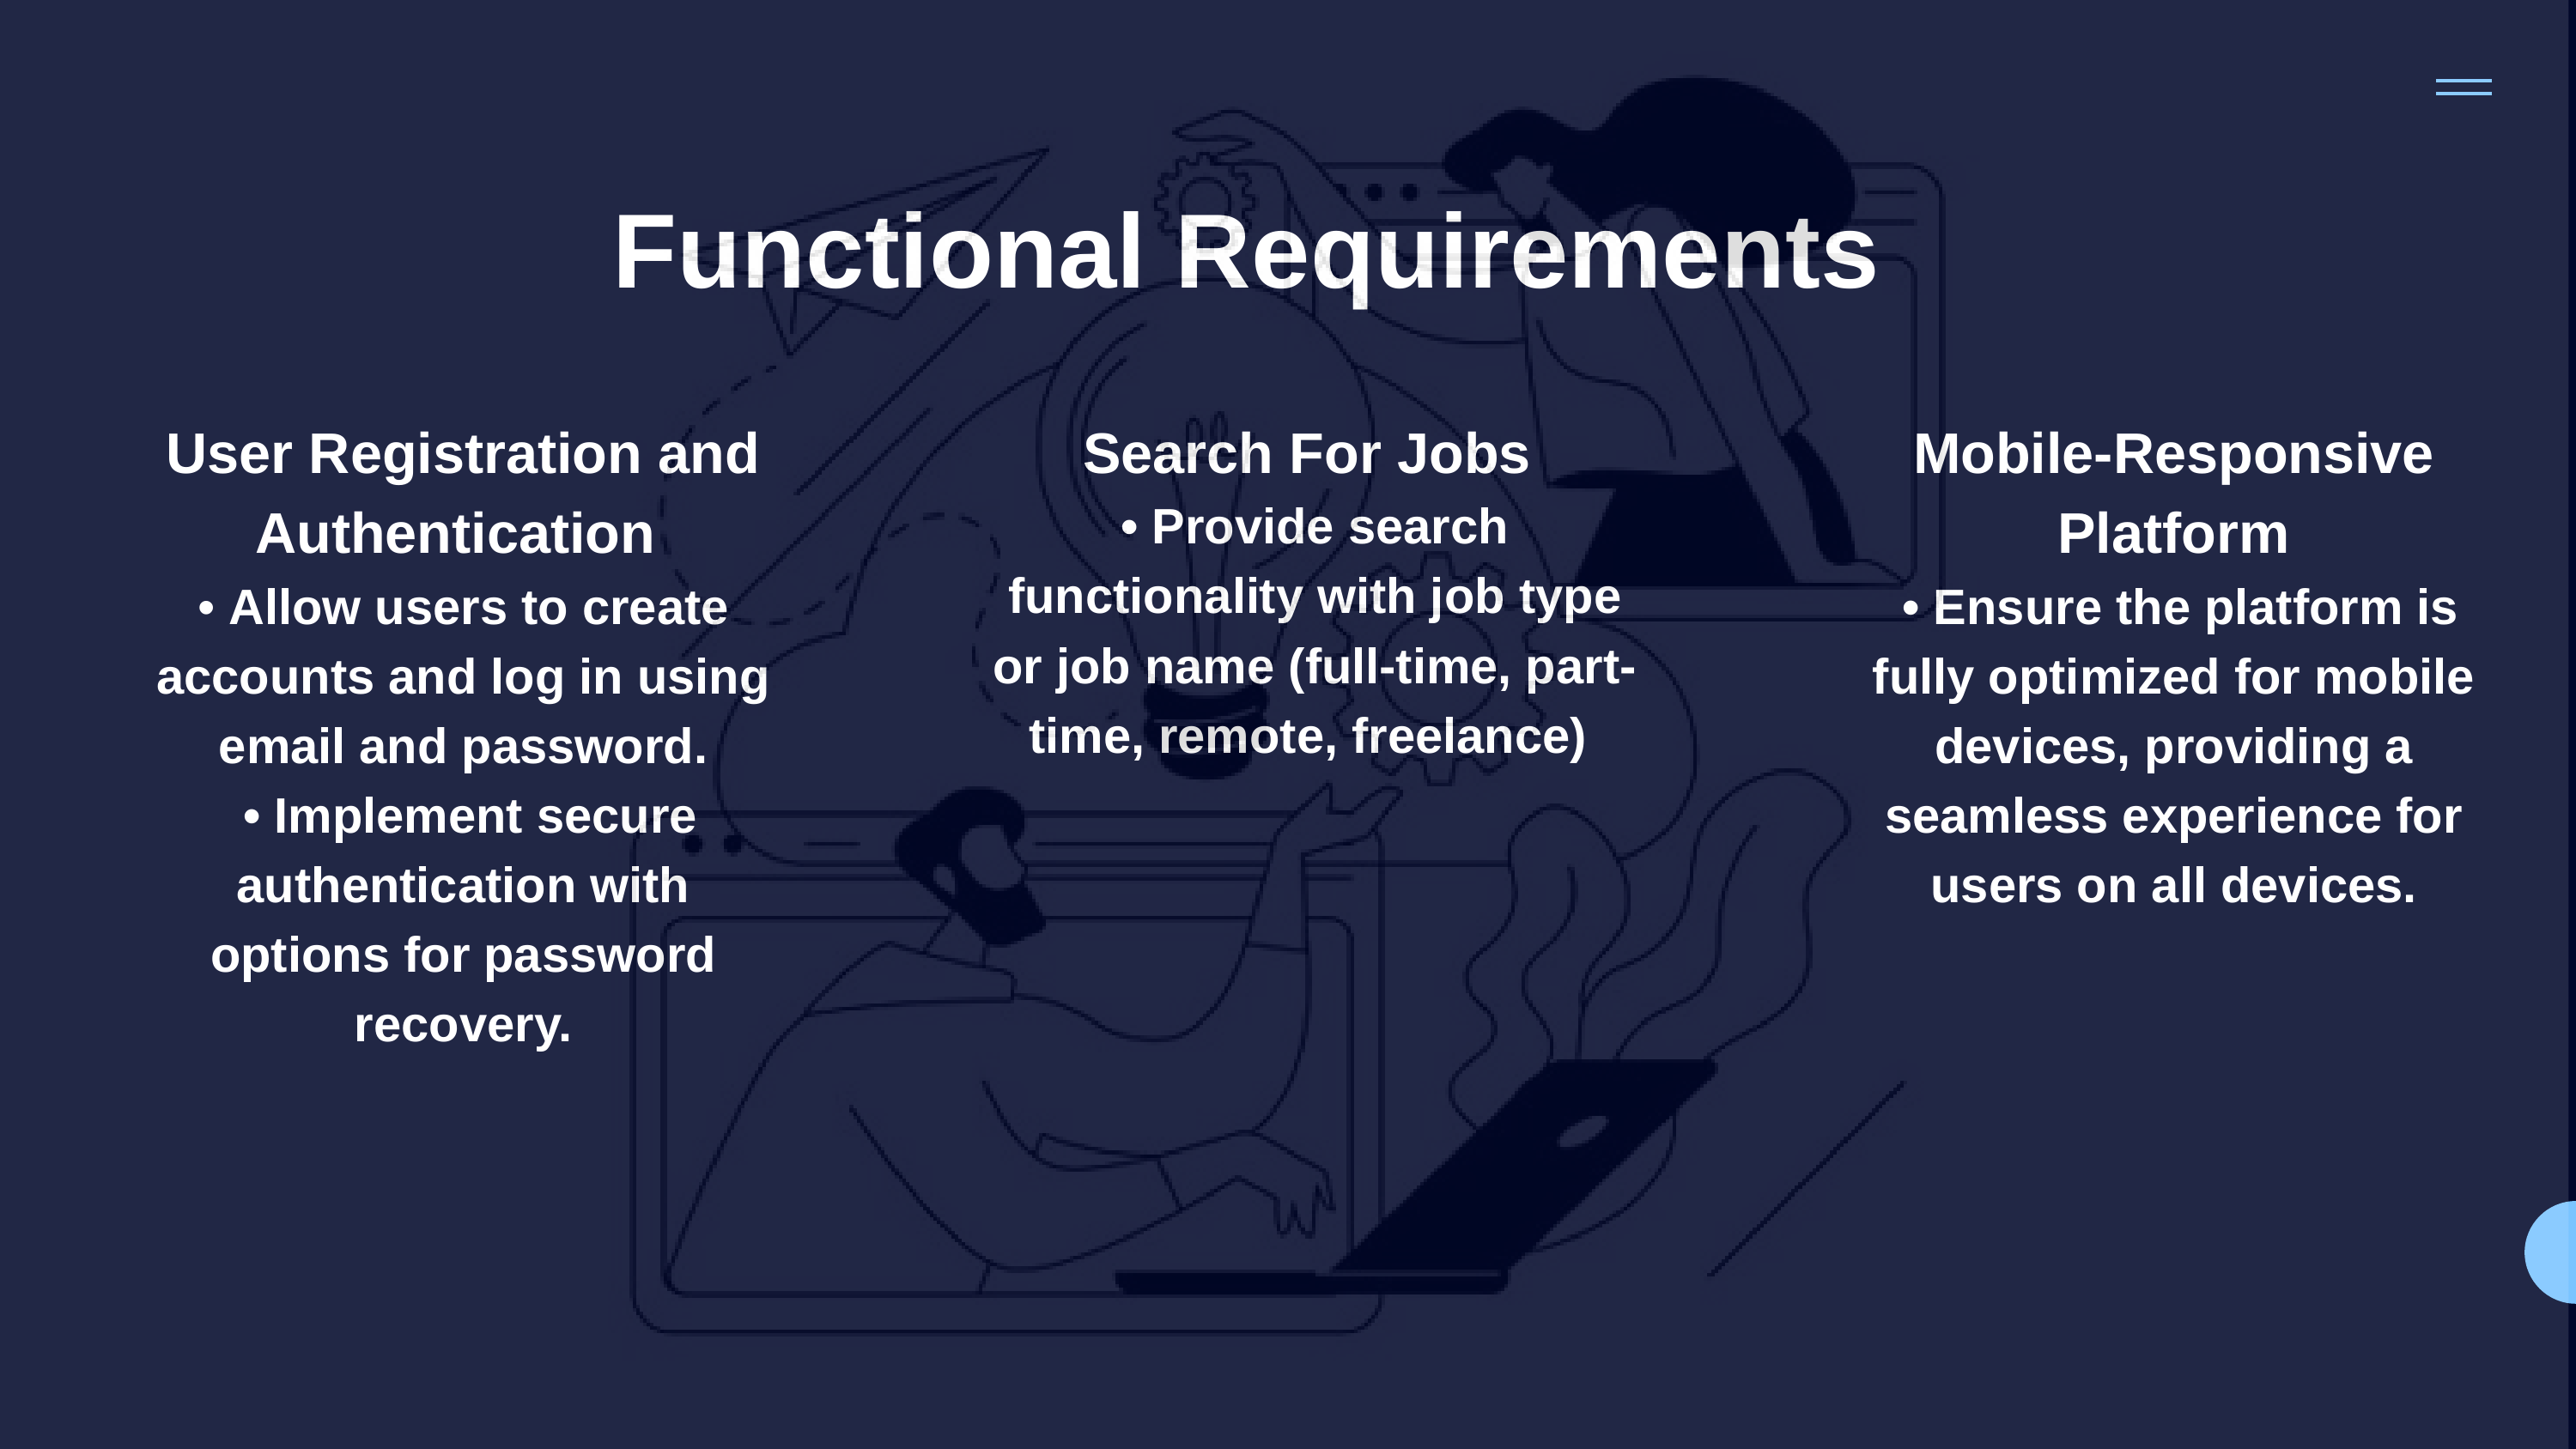

Functional Requirements
User Registration and Authentication
• Allow users to create accounts and log in using email and password.
 • Implement secure authentication with options for password recovery.
Search For Jobs
• Provide search functionality with job type or job name (full-time, part-time, remote, freelance)
Mobile-Responsive Platform
 • Ensure the platform is fully optimized for mobile devices, providing a seamless experience for users on all devices.